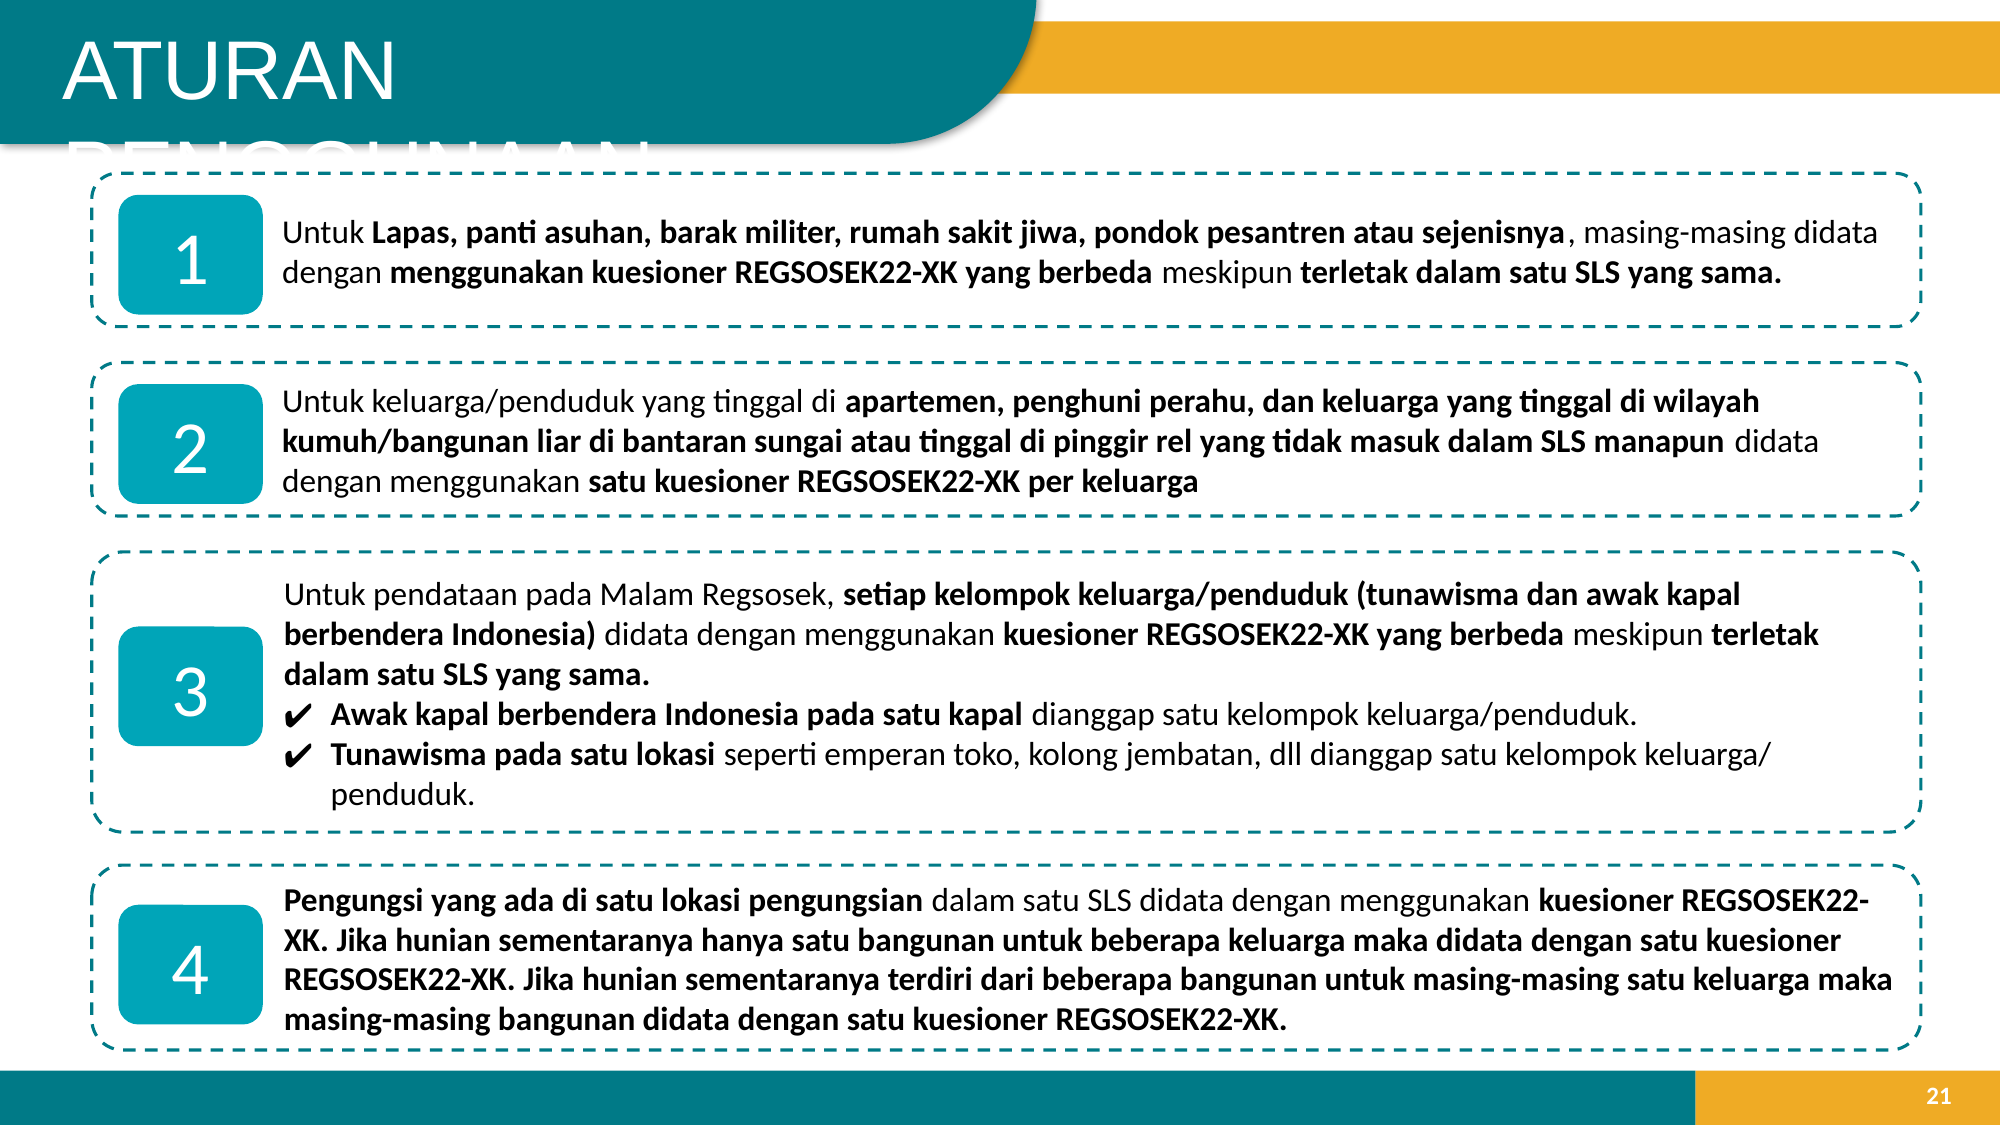

ATURAN PENGGUNAAN

Untuk Lapas, panti asuhan, barak militer, rumah sakit jiwa, pondok pesantren atau sejenisnya, masing-masing didata dengan menggunakan kuesioner REGSOSEK22-XK yang berbeda meskipun terletak dalam satu SLS yang sama.
1
Untuk keluarga/penduduk yang tinggal di apartemen, penghuni perahu, dan keluarga yang tinggal di wilayah kumuh/bangunan liar di bantaran sungai atau tinggal di pinggir rel yang tidak masuk dalam SLS manapun didata dengan menggunakan satu kuesioner REGSOSEK22-XK per keluarga
2
Untuk pendataan pada Malam Regsosek, setiap kelompok keluarga/penduduk (tunawisma dan awak kapal berbendera Indonesia) didata dengan menggunakan kuesioner REGSOSEK22-XK yang berbeda meskipun terletak dalam satu SLS yang sama.
Awak kapal berbendera Indonesia pada satu kapal dianggap satu kelompok keluarga/penduduk.
Tunawisma pada satu lokasi seperti emperan toko, kolong jembatan, dll dianggap satu kelompok keluarga/ penduduk.
3
Pengungsi yang ada di satu lokasi pengungsian dalam satu SLS didata dengan menggunakan kuesioner REGSOSEK22-XK. Jika hunian sementaranya hanya satu bangunan untuk beberapa keluarga maka didata dengan satu kuesioner REGSOSEK22-XK. Jika hunian sementaranya terdiri dari beberapa bangunan untuk masing-masing satu keluarga maka masing-masing bangunan didata dengan satu kuesioner REGSOSEK22-XK.
4
21